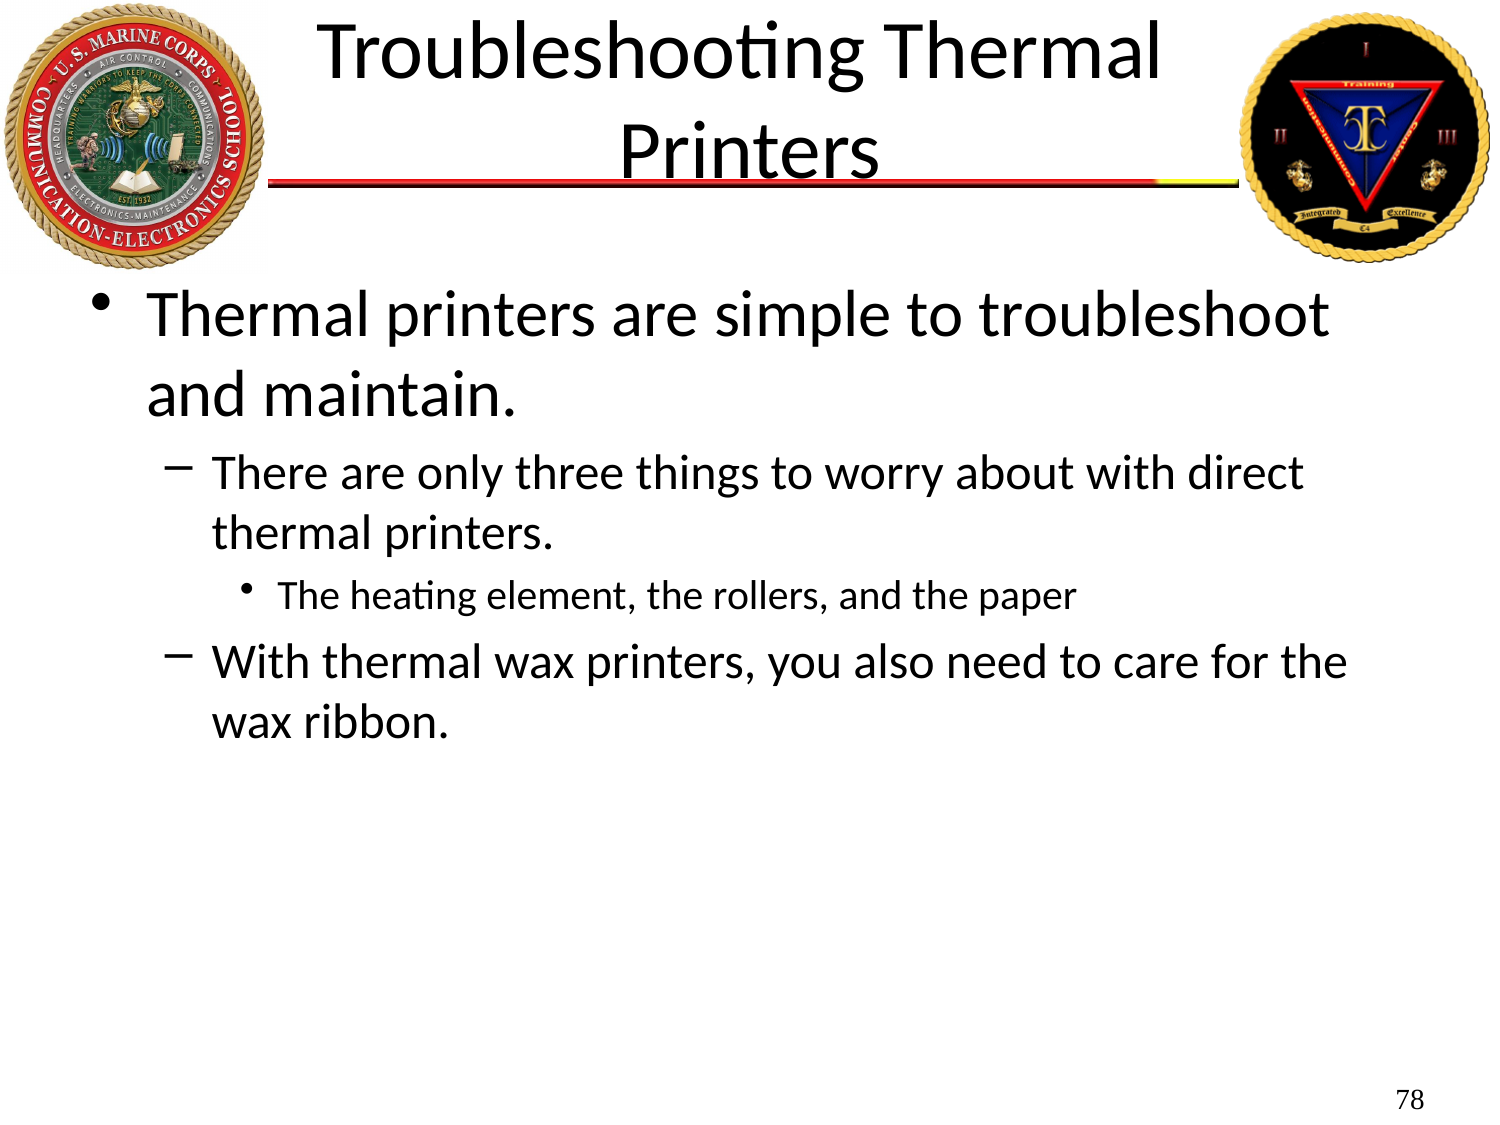

# Troubleshooting Thermal Printers
Thermal printers are simple to troubleshoot and maintain.
There are only three things to worry about with direct thermal printers.
The heating element, the rollers, and the paper
With thermal wax printers, you also need to care for the wax ribbon.